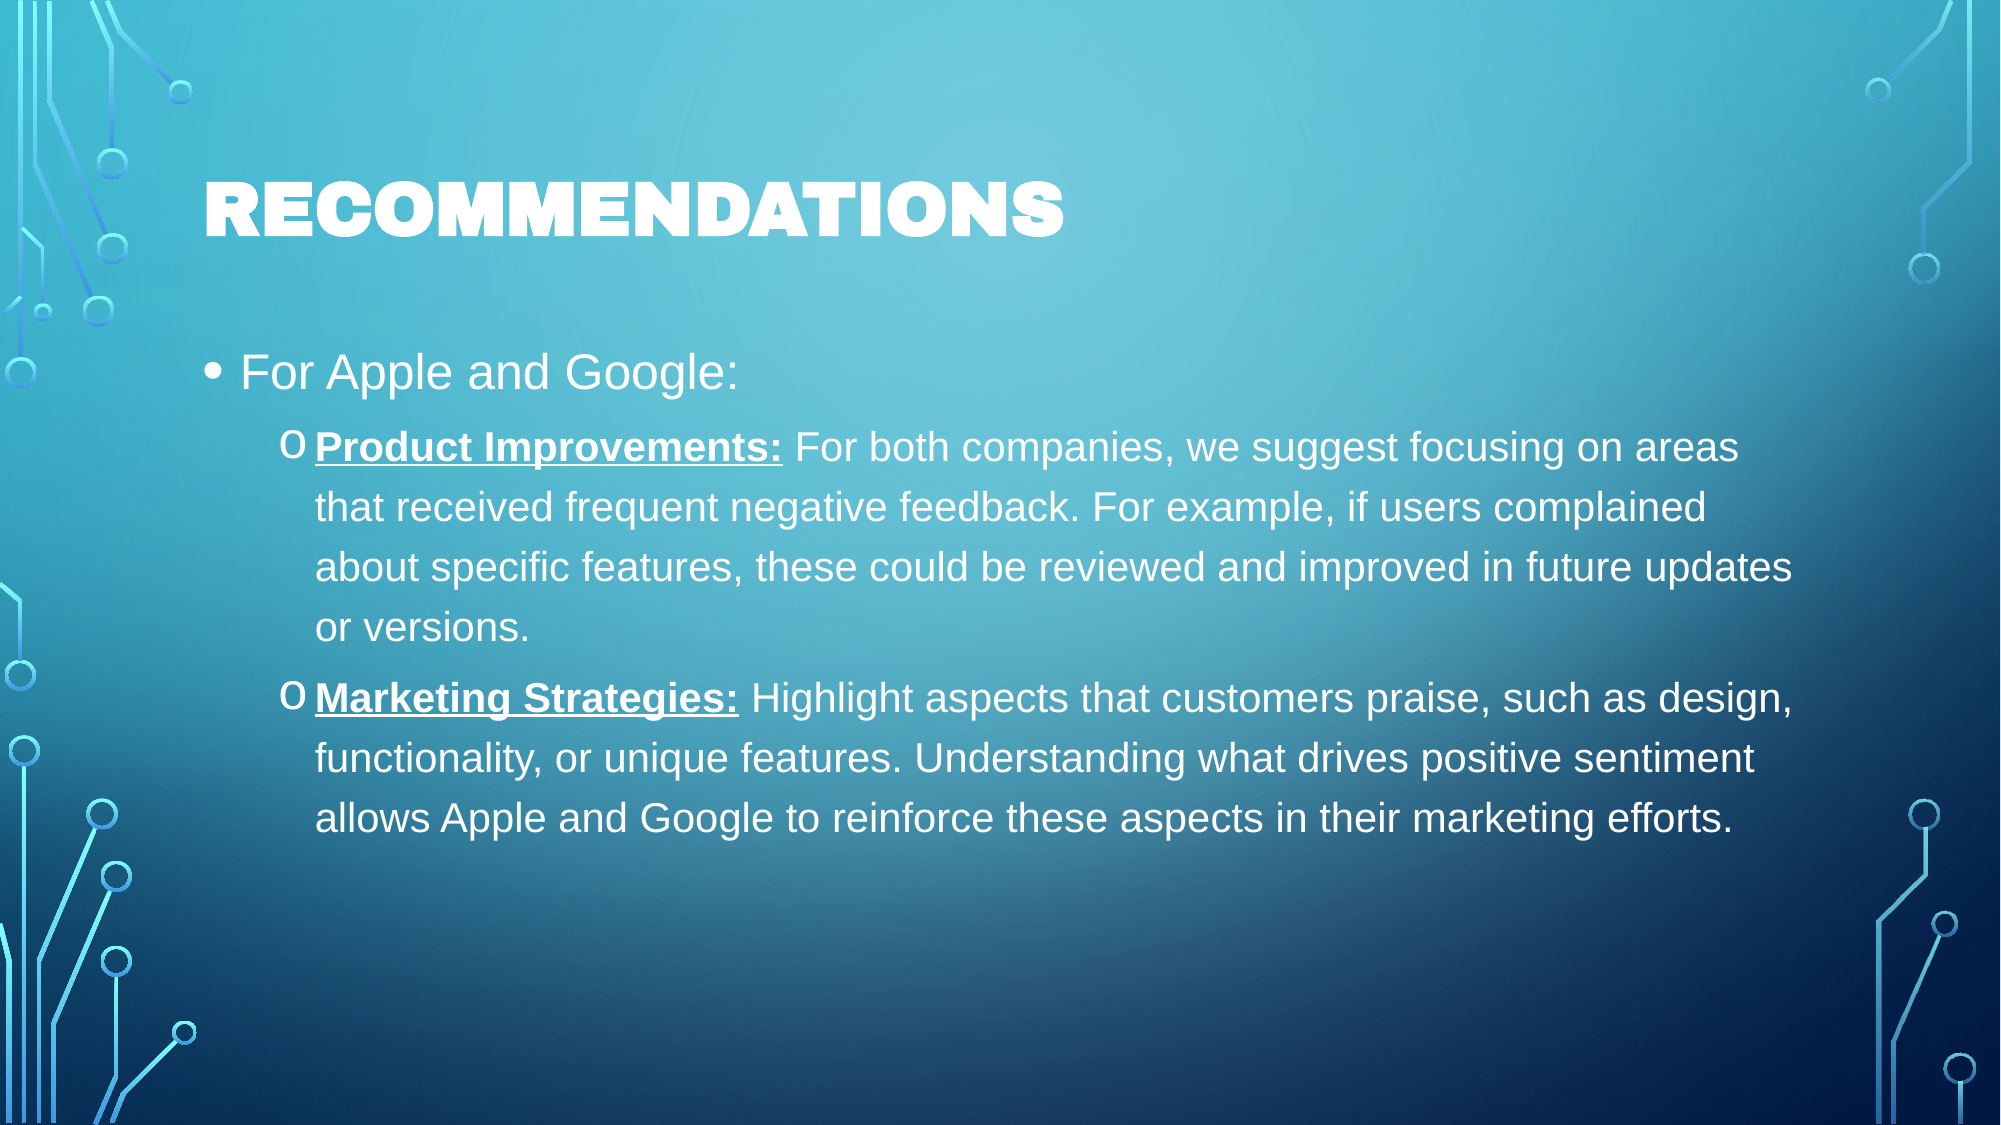

# Recommendations
For Apple and Google:
Product Improvements: For both companies, we suggest focusing on areas that received frequent negative feedback. For example, if users complained about specific features, these could be reviewed and improved in future updates or versions.
Marketing Strategies: Highlight aspects that customers praise, such as design, functionality, or unique features. Understanding what drives positive sentiment allows Apple and Google to reinforce these aspects in their marketing efforts.